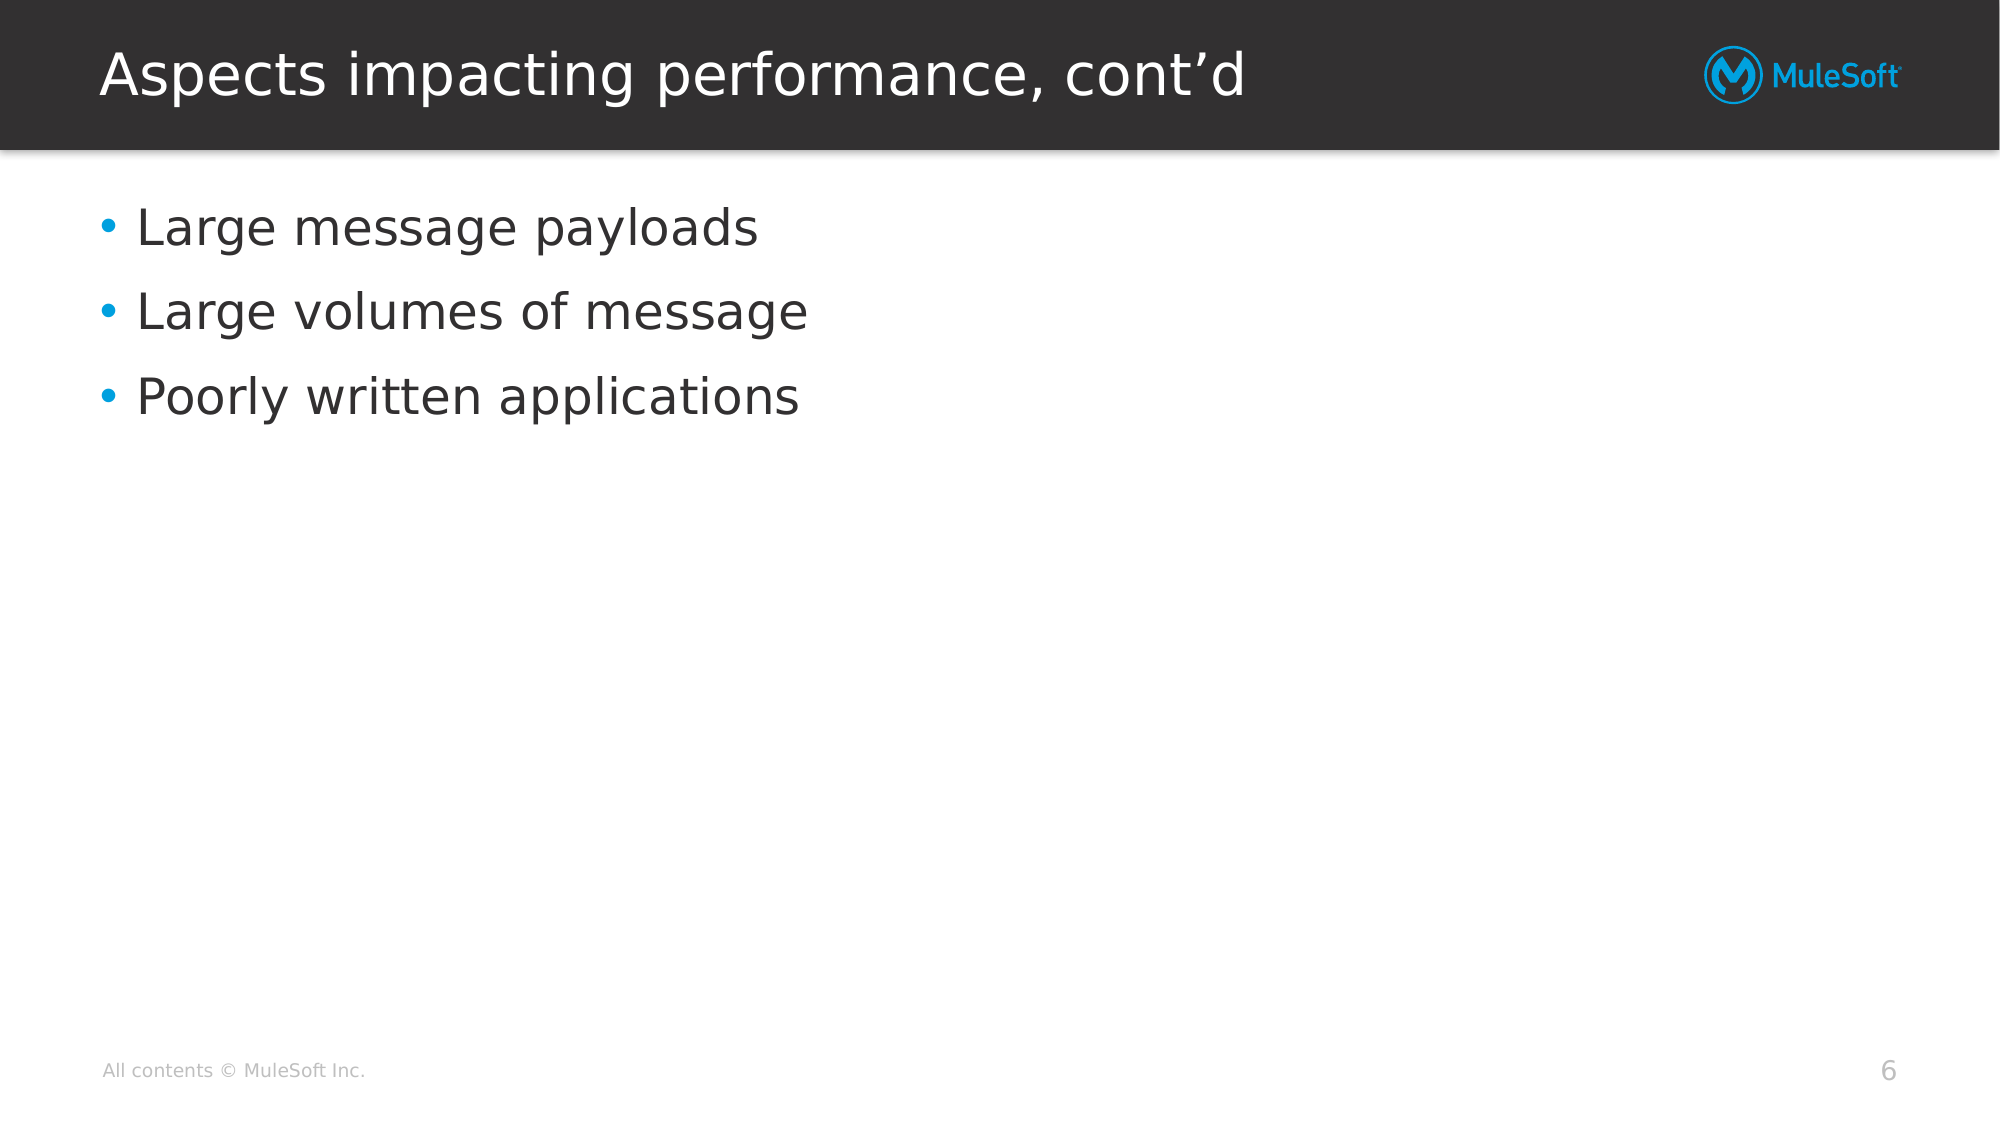

# Aspects impacting performance, cont’d
Large message payloads
Large volumes of message
Poorly written applications

6